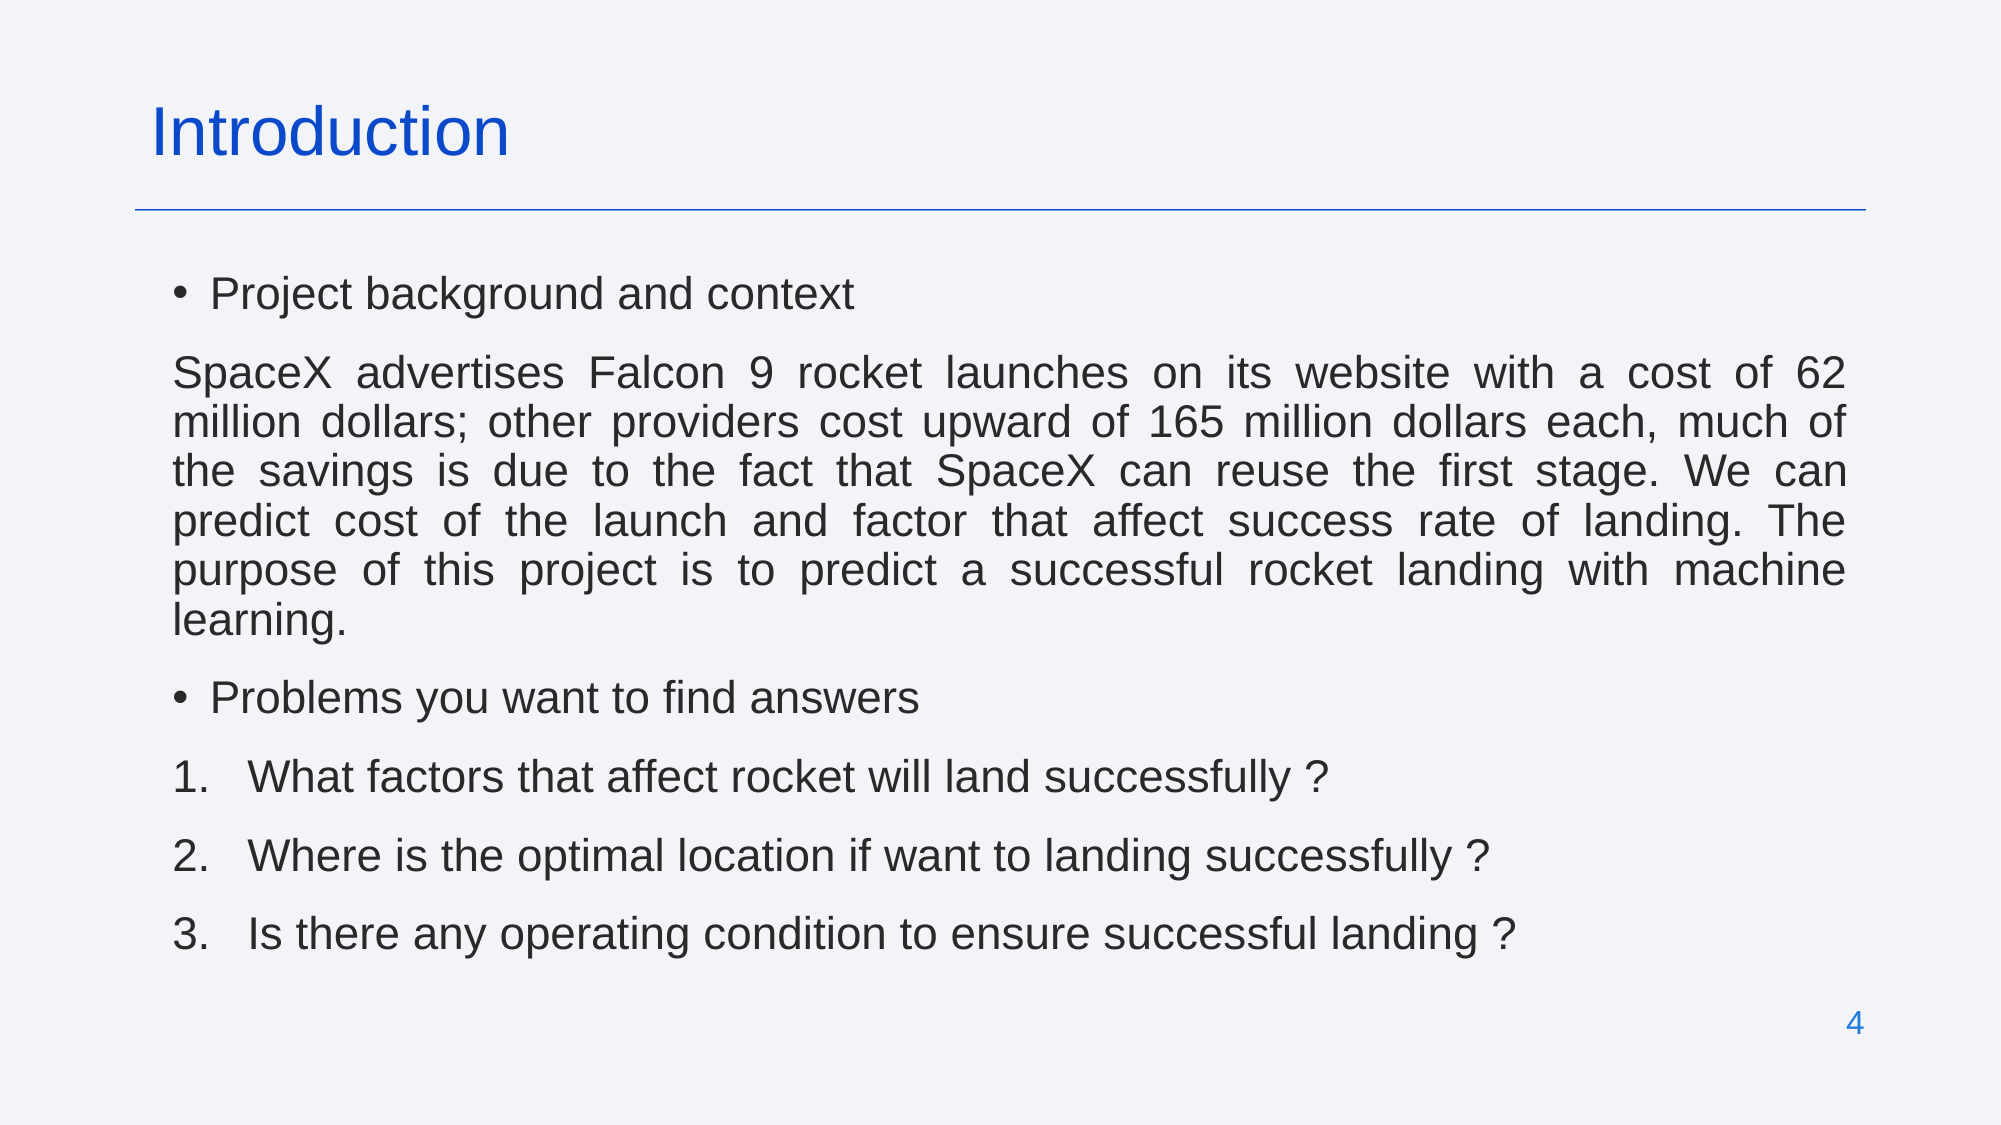

Introduction
Project background and context
SpaceX advertises Falcon 9 rocket launches on its website with a cost of 62 million dollars; other providers cost upward of 165 million dollars each, much of the savings is due to the fact that SpaceX can reuse the first stage. We can predict cost of the launch and factor that affect success rate of landing. The purpose of this project is to predict a successful rocket landing with machine learning.
Problems you want to find answers
What factors that affect rocket will land successfully ?
Where is the optimal location if want to landing successfully ?
Is there any operating condition to ensure successful landing ?
4